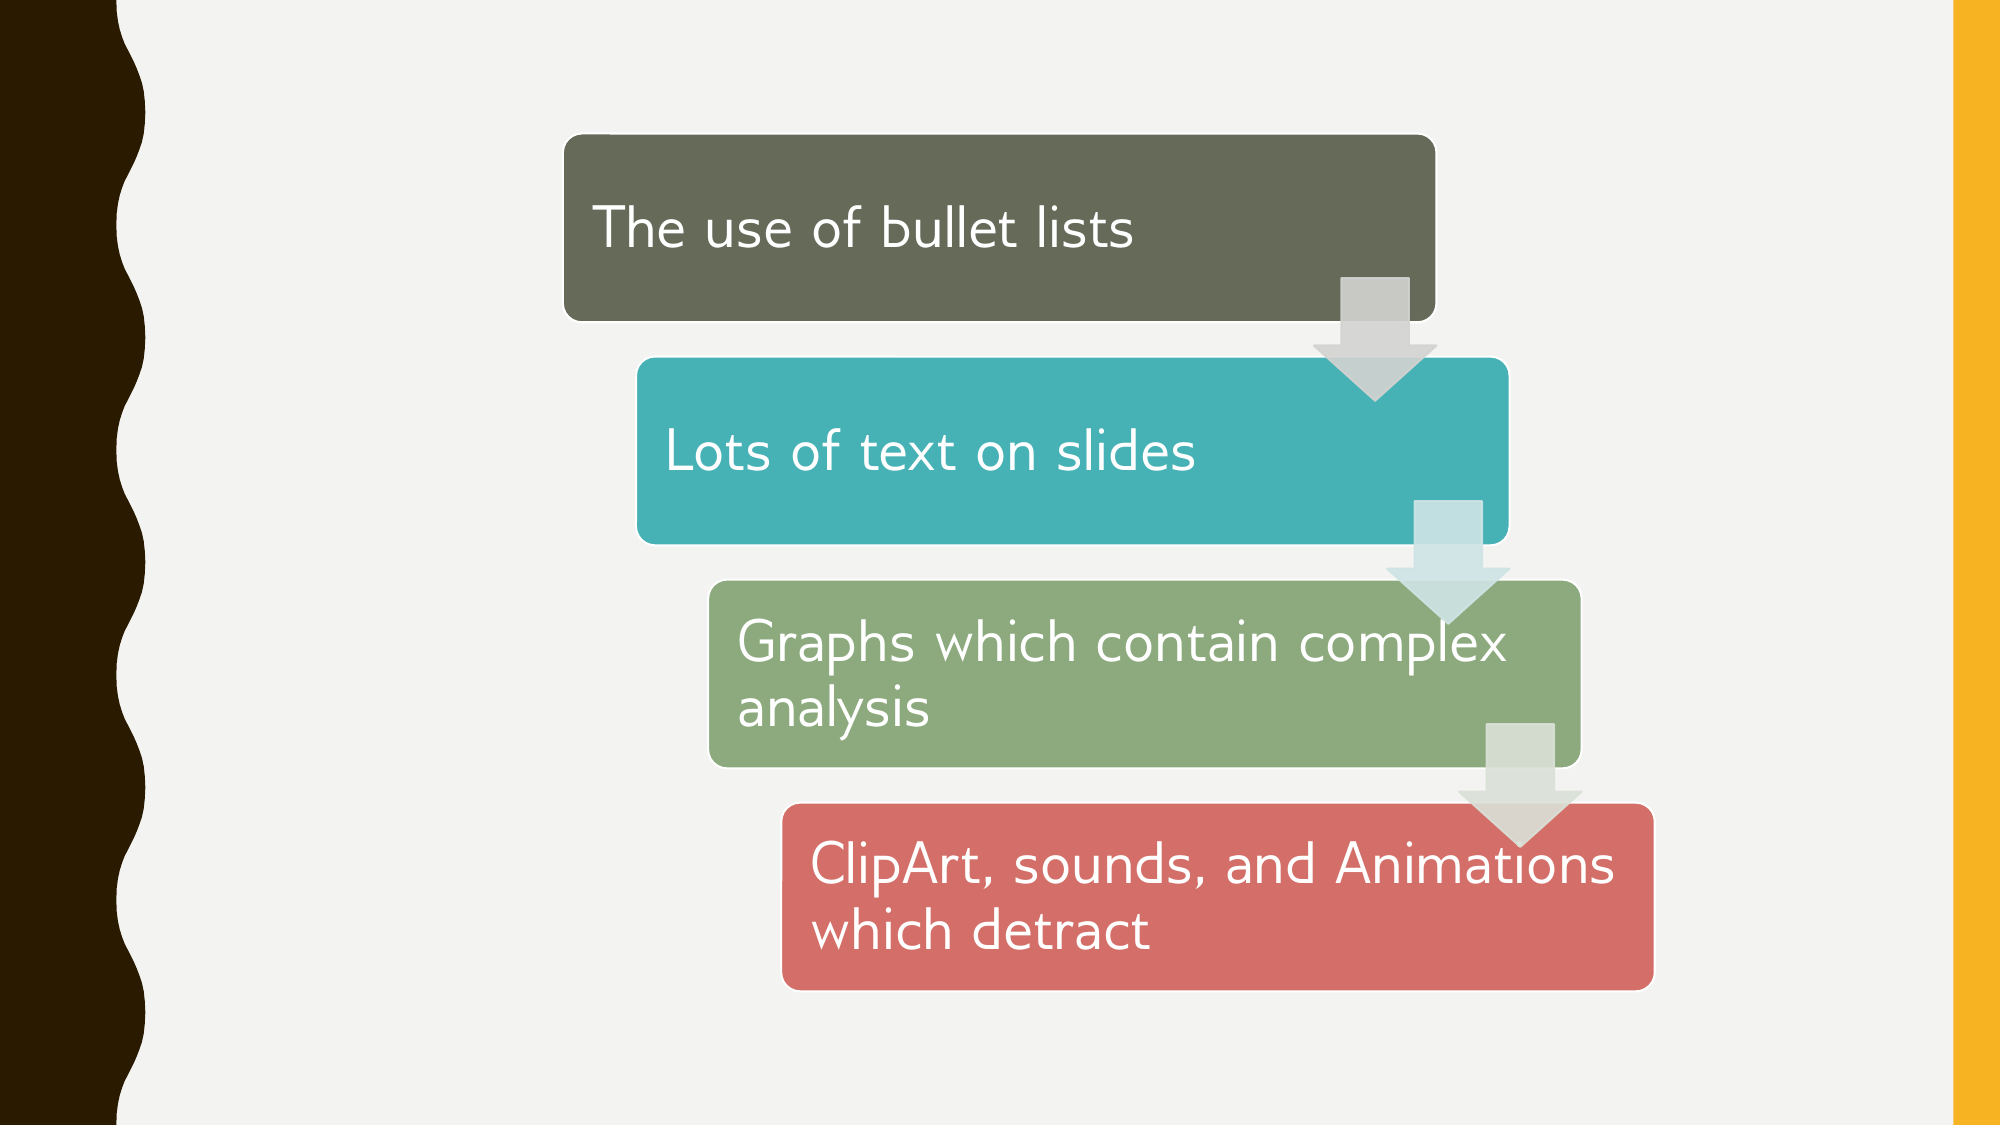

The use of bullet lists
Lots of text on slides
Graphs which contain complex analysis
ClipArt, sounds, and Animations which detract